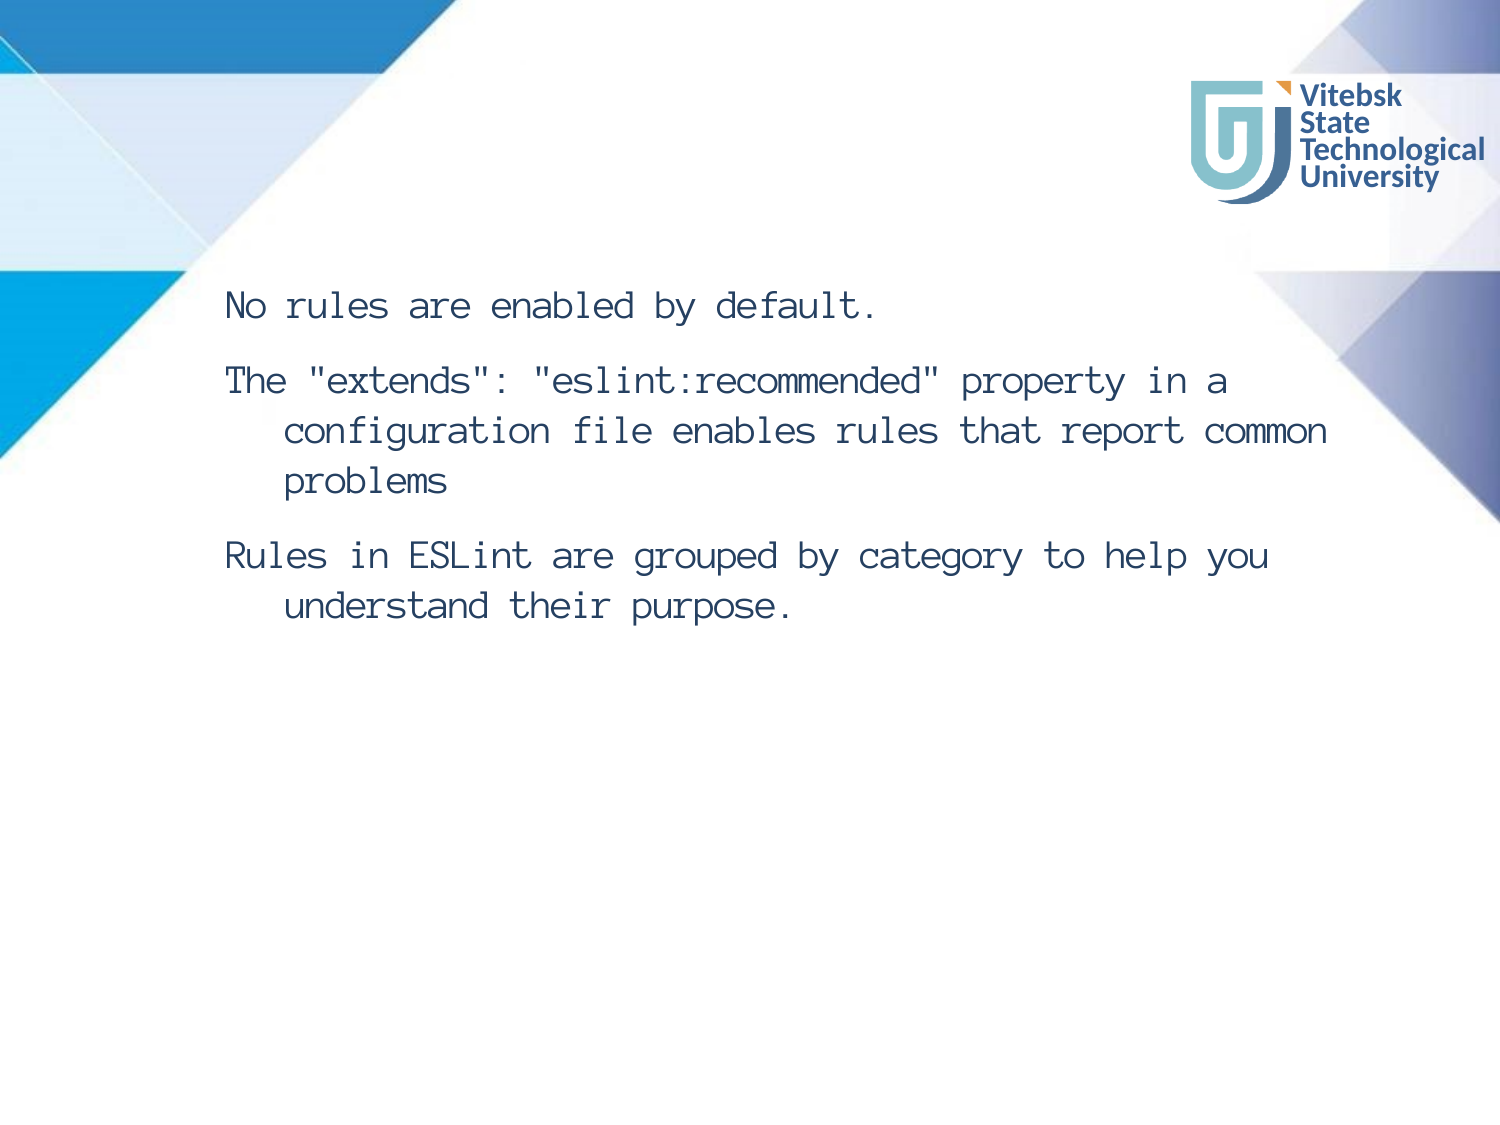

#
No rules are enabled by default.
The "extends": "eslint:recommended" property in a configuration file enables rules that report common problems
Rules in ESLint are grouped by category to help you understand their purpose.